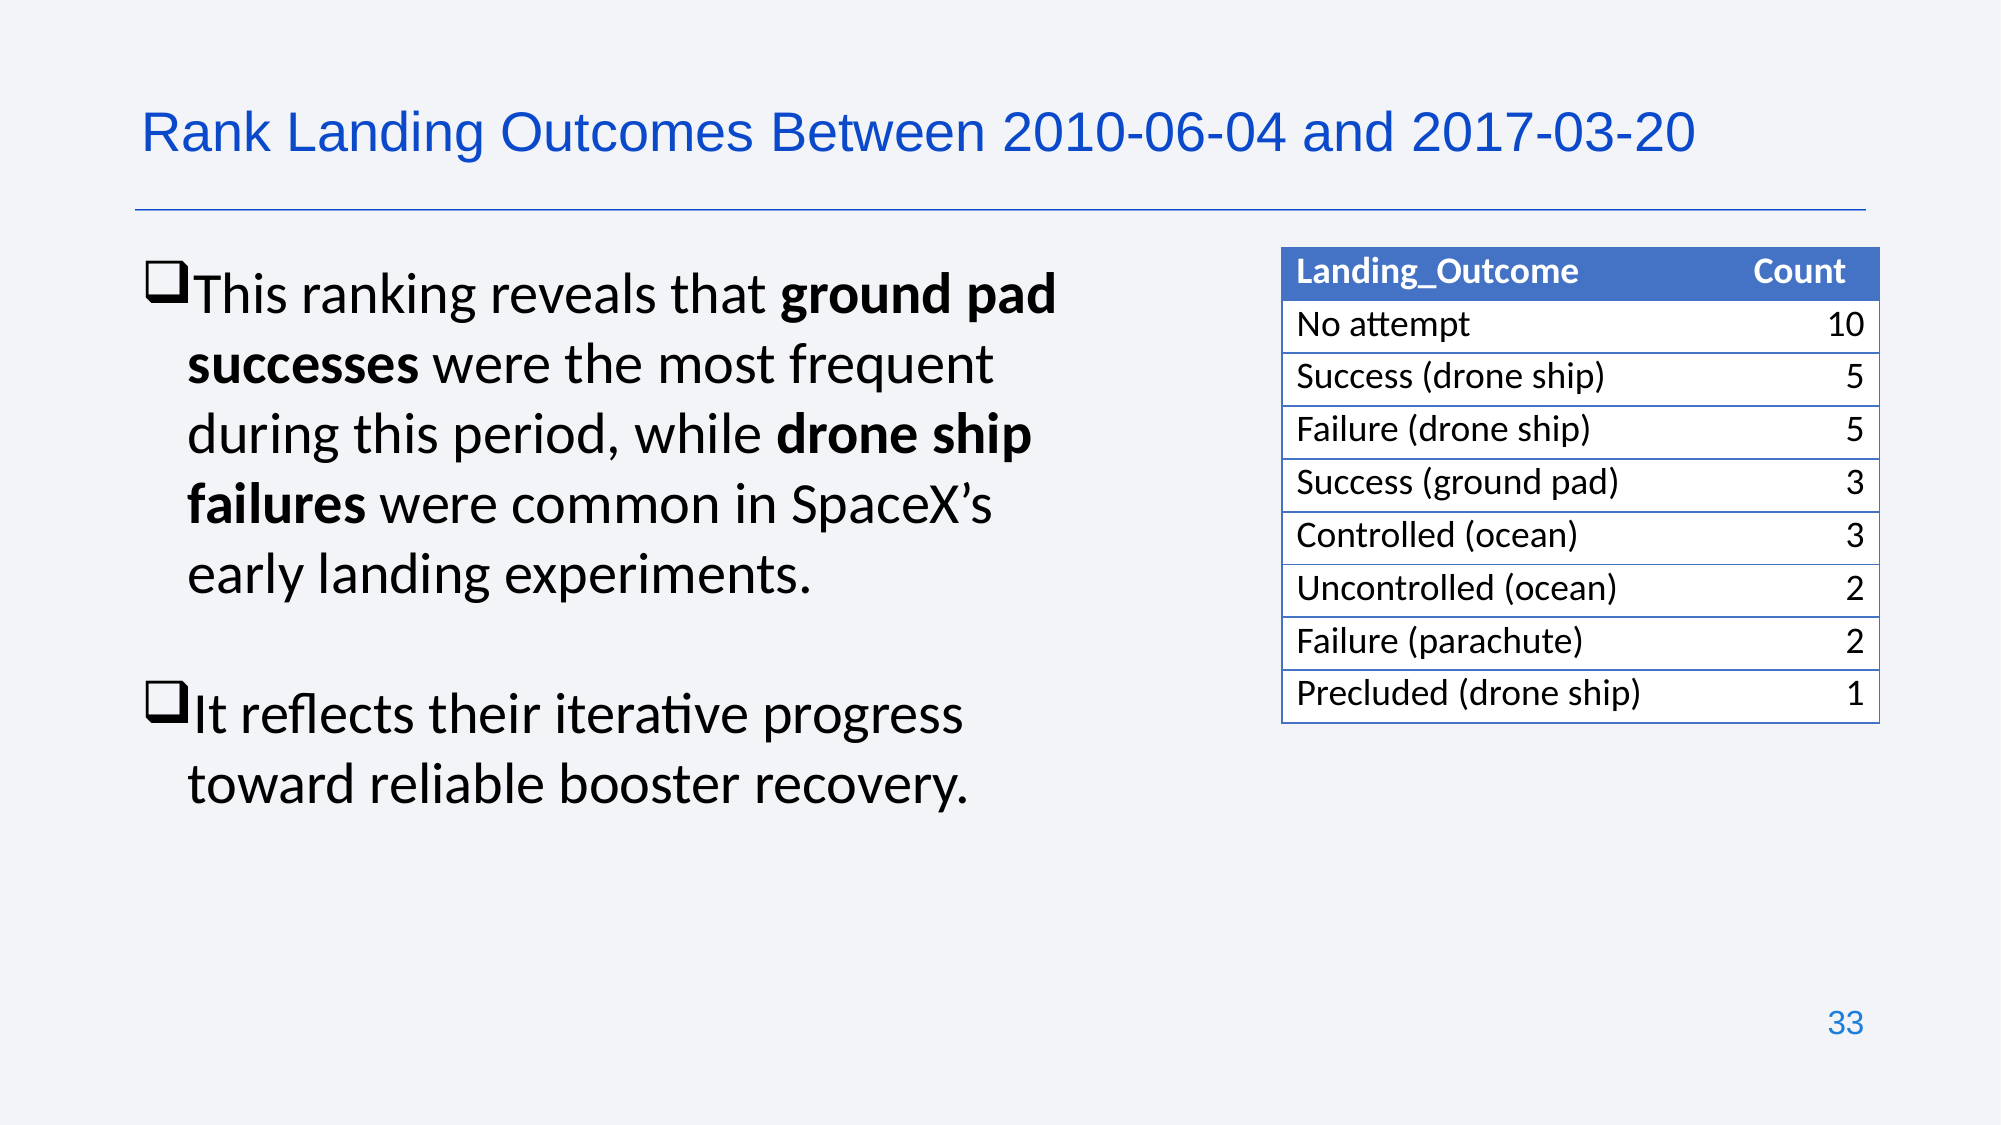

Rank Landing Outcomes Between 2010-06-04 and 2017-03-20
This ranking reveals that ground pad successes were the most frequent during this period, while drone ship failures were common in SpaceX’s early landing experiments.

It reflects their iterative progress toward reliable booster recovery.
| Landing\_Outcome | Count |
| --- | --- |
| No attempt | 10 |
| Success (drone ship) | 5 |
| Failure (drone ship) | 5 |
| Success (ground pad) | 3 |
| Controlled (ocean) | 3 |
| Uncontrolled (ocean) | 2 |
| Failure (parachute) | 2 |
| Precluded (drone ship) | 1 |
33